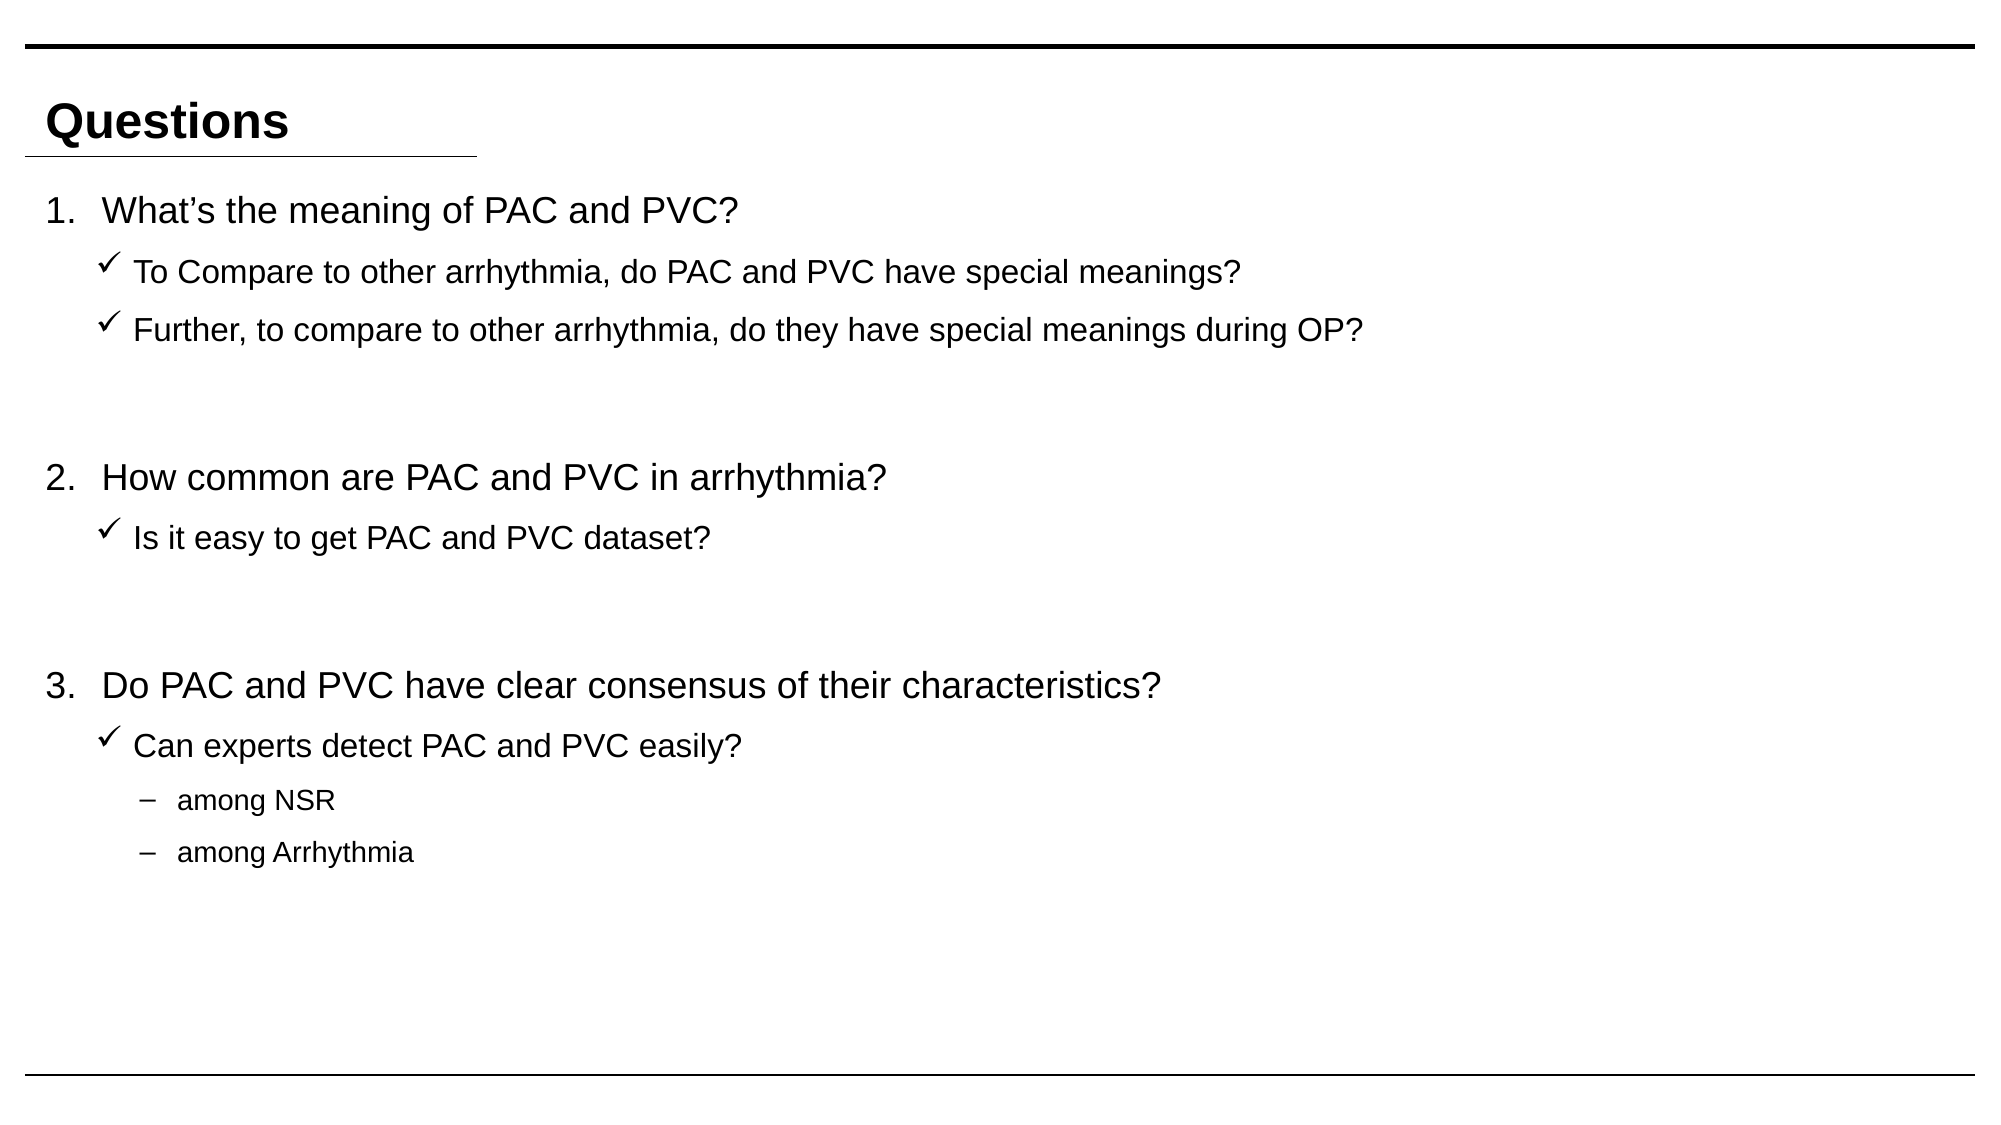

# Questions
What’s the meaning of PAC and PVC?
To Compare to other arrhythmia, do PAC and PVC have special meanings?
Further, to compare to other arrhythmia, do they have special meanings during OP?

How common are PAC and PVC in arrhythmia?
Is it easy to get PAC and PVC dataset?

Do PAC and PVC have clear consensus of their characteristics?
Can experts detect PAC and PVC easily?
among NSR
among Arrhythmia